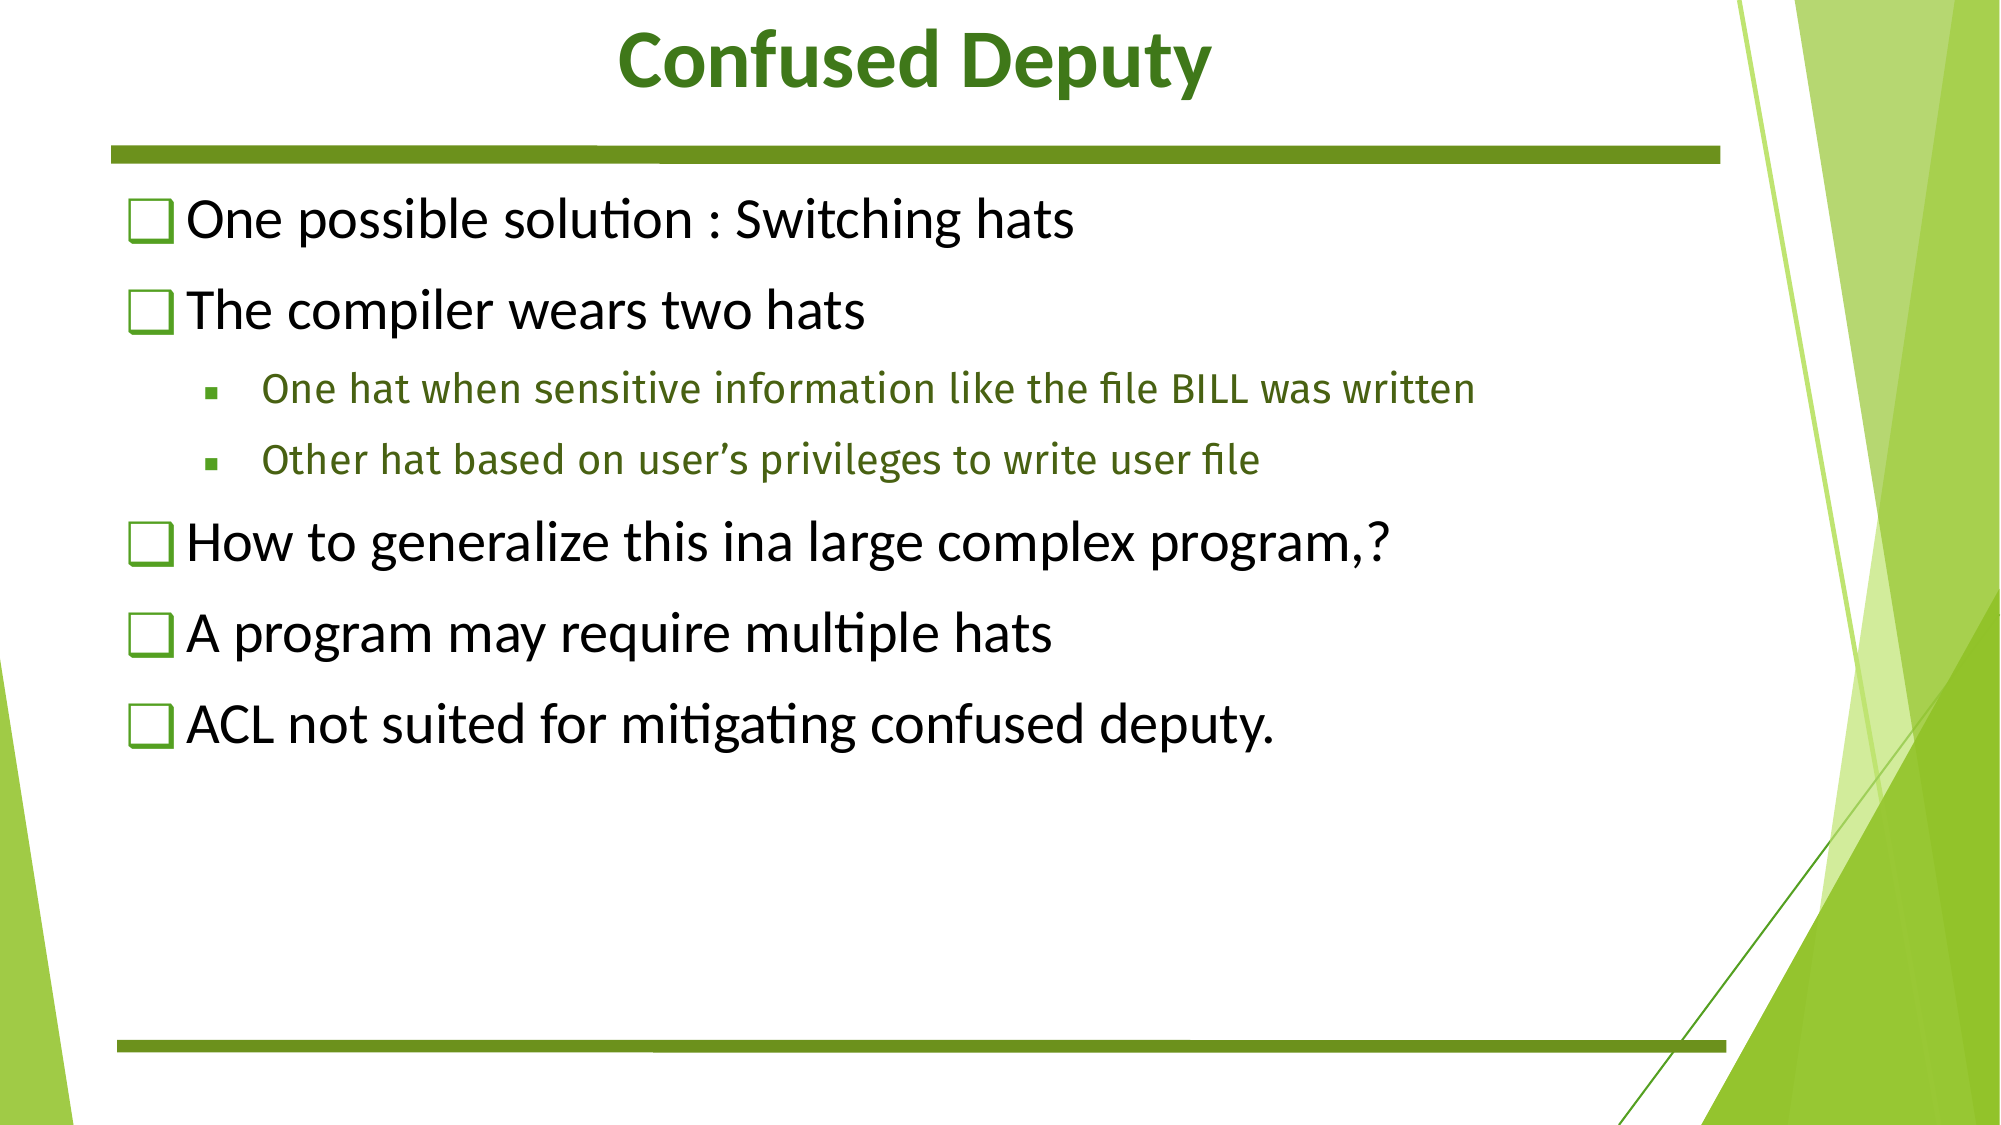

# Confused Deputy
One possible solution : Switching hats
The compiler wears two hats
One hat when sensitive information like the file BILL was written
Other hat based on user’s privileges to write user file
How to generalize this ina large complex program,?
A program may require multiple hats
ACL not suited for mitigating confused deputy.